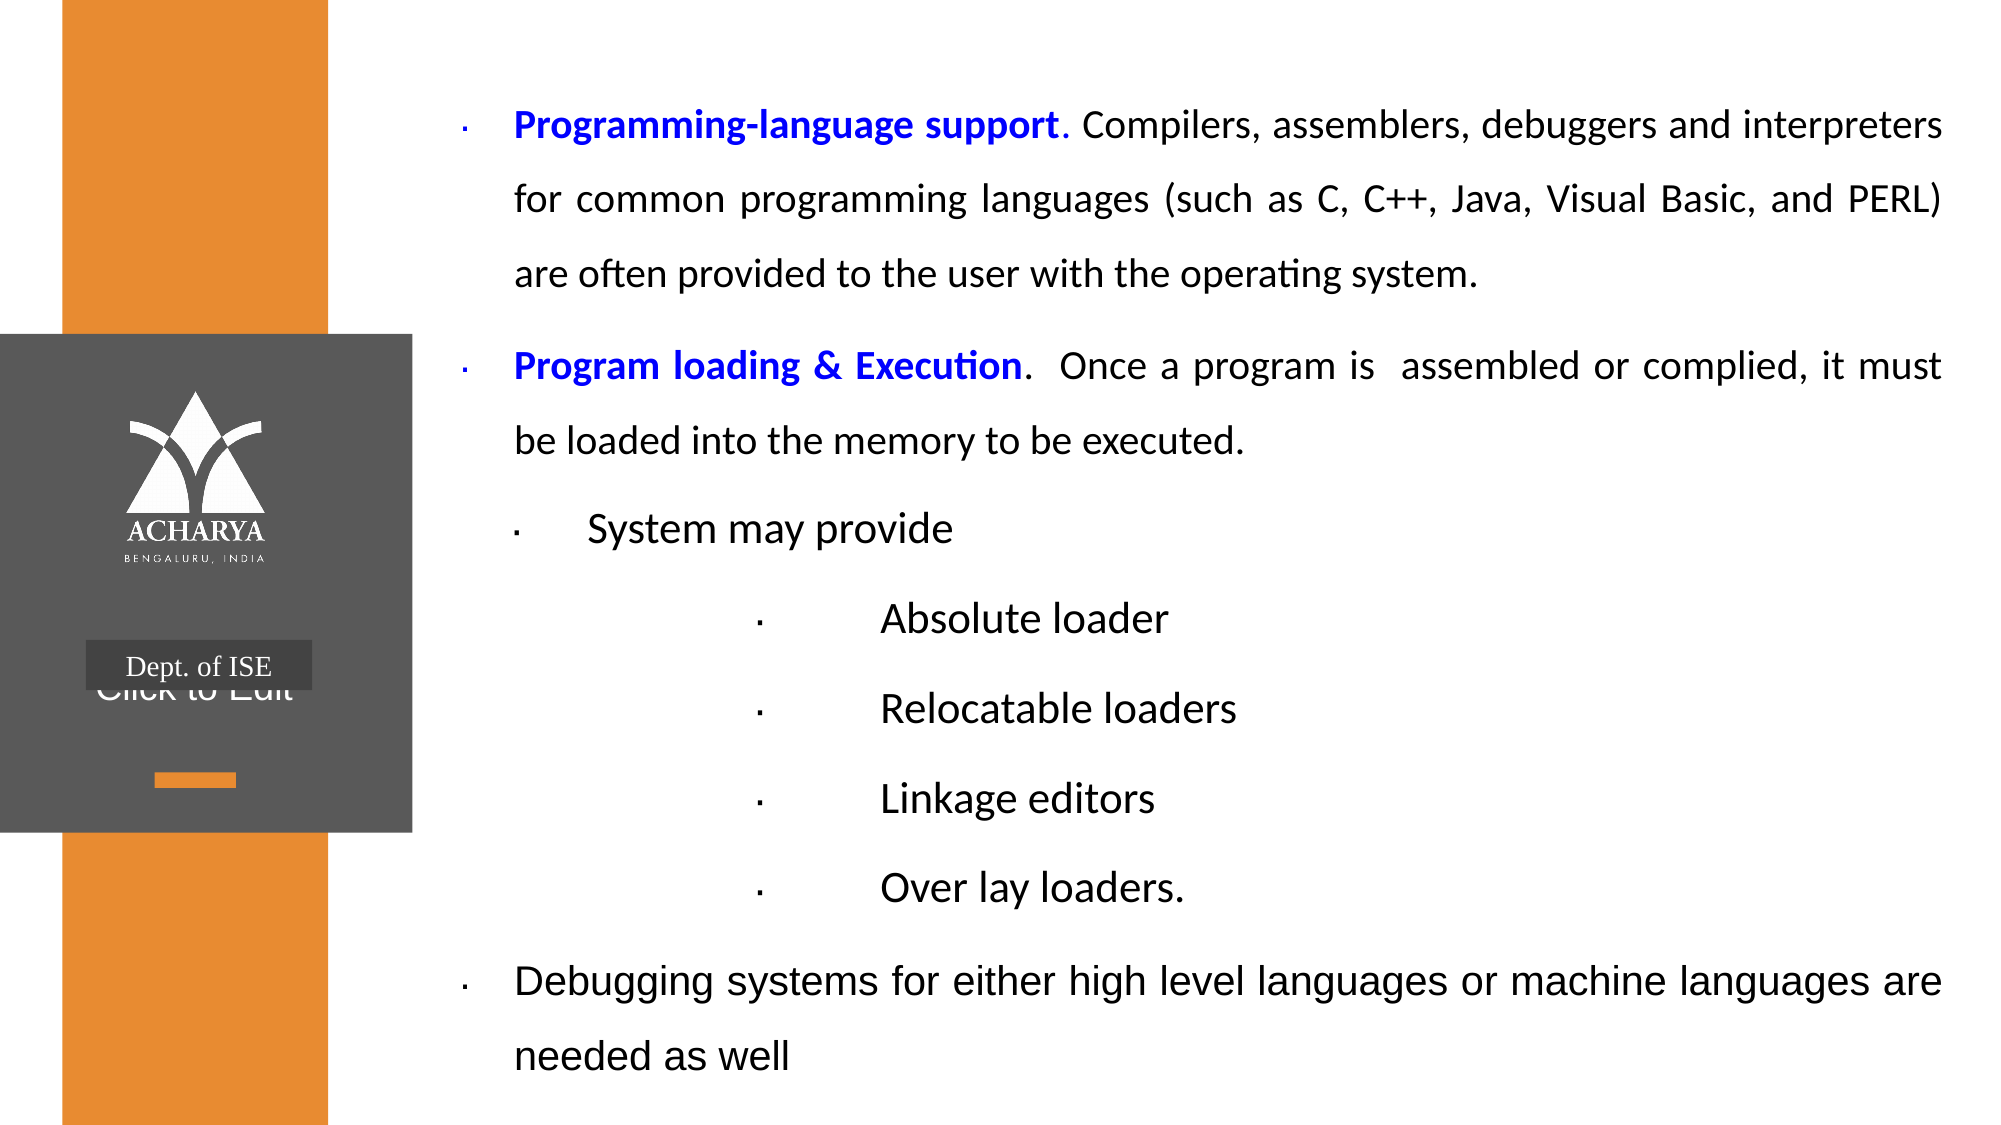

Programming-language support. Compilers, assemblers, debuggers and interpreters for common programming languages (such as C, C++, Java, Visual Basic, and PERL) are often provided to the user with the operating system.
Program loading & Execution.  Once a program is  assembled or complied, it must be loaded into the memory to be executed.
System may provide
Absolute loader
Relocatable loaders
Linkage editors
Over lay loaders.
Debugging systems for either high level languages or machine languages are needed as well
Dept. of ISE